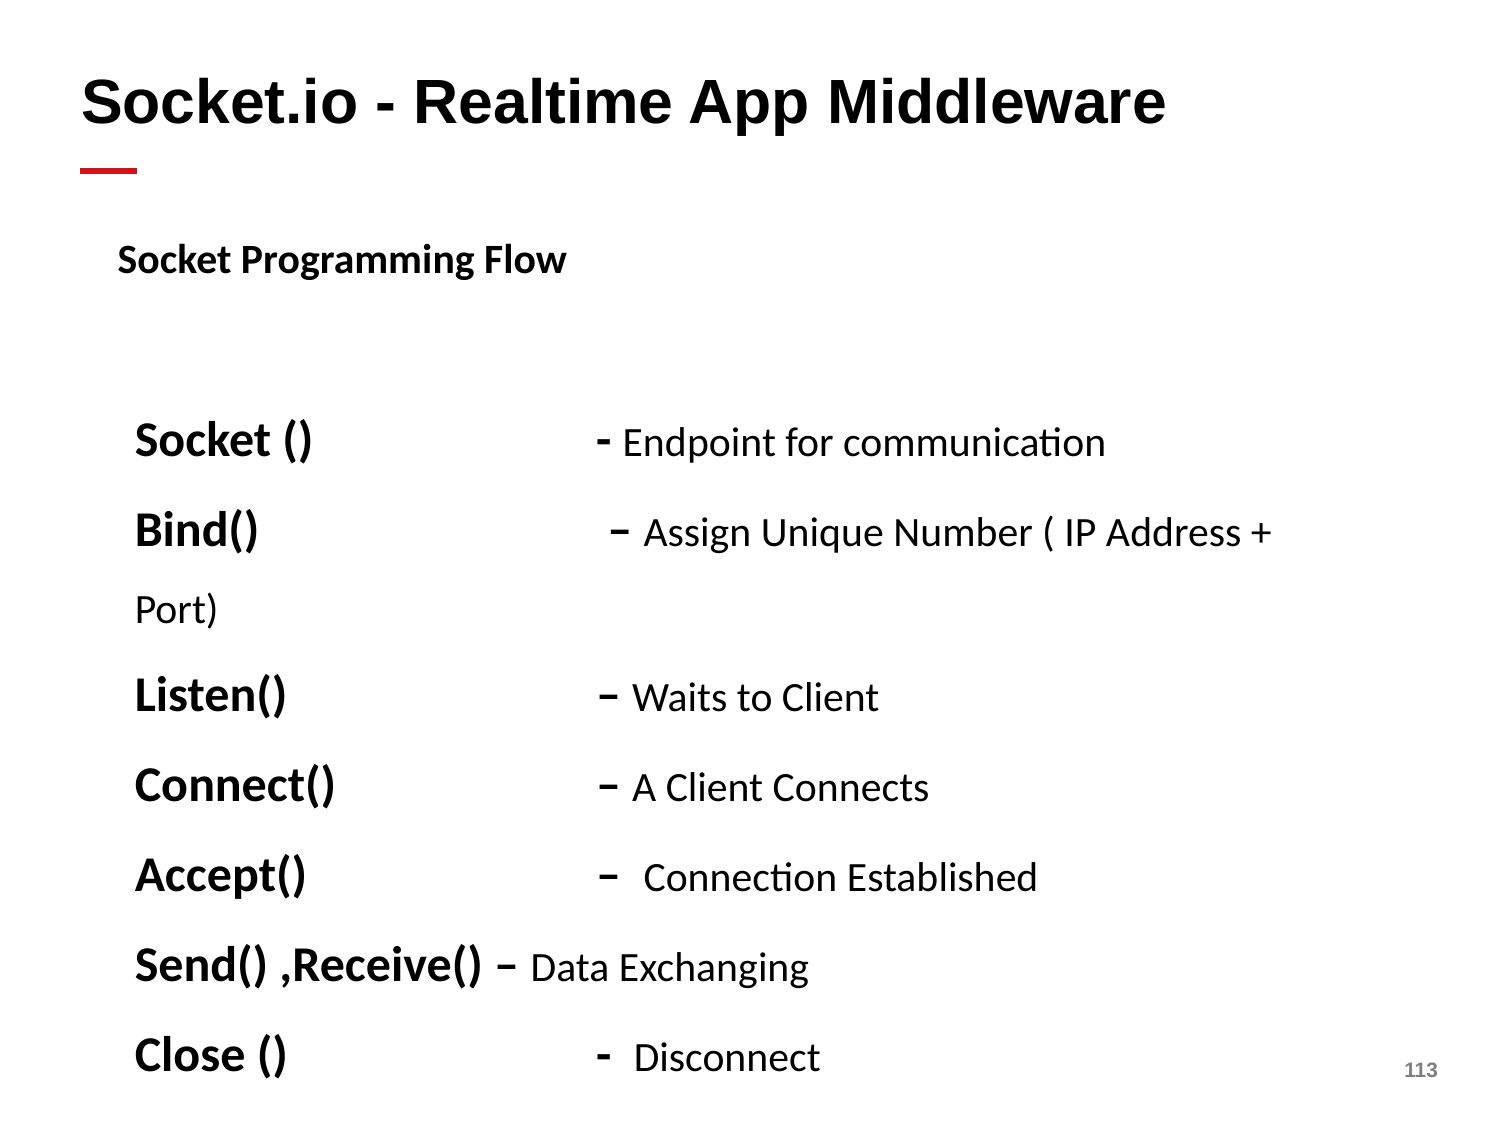

# Socket.io - Realtime App Middleware
Socket Programming Flow

Socket () 		 - Endpoint for communication
Bind()			  – Assign Unique Number ( IP Address + Port)
Listen() 		 – Waits to Client
Connect()		 – A Client Connects
Accept()		 –  Connection Established
Send() ,Receive() – Data Exchanging
Close ()  		 -  Disconnect
Server